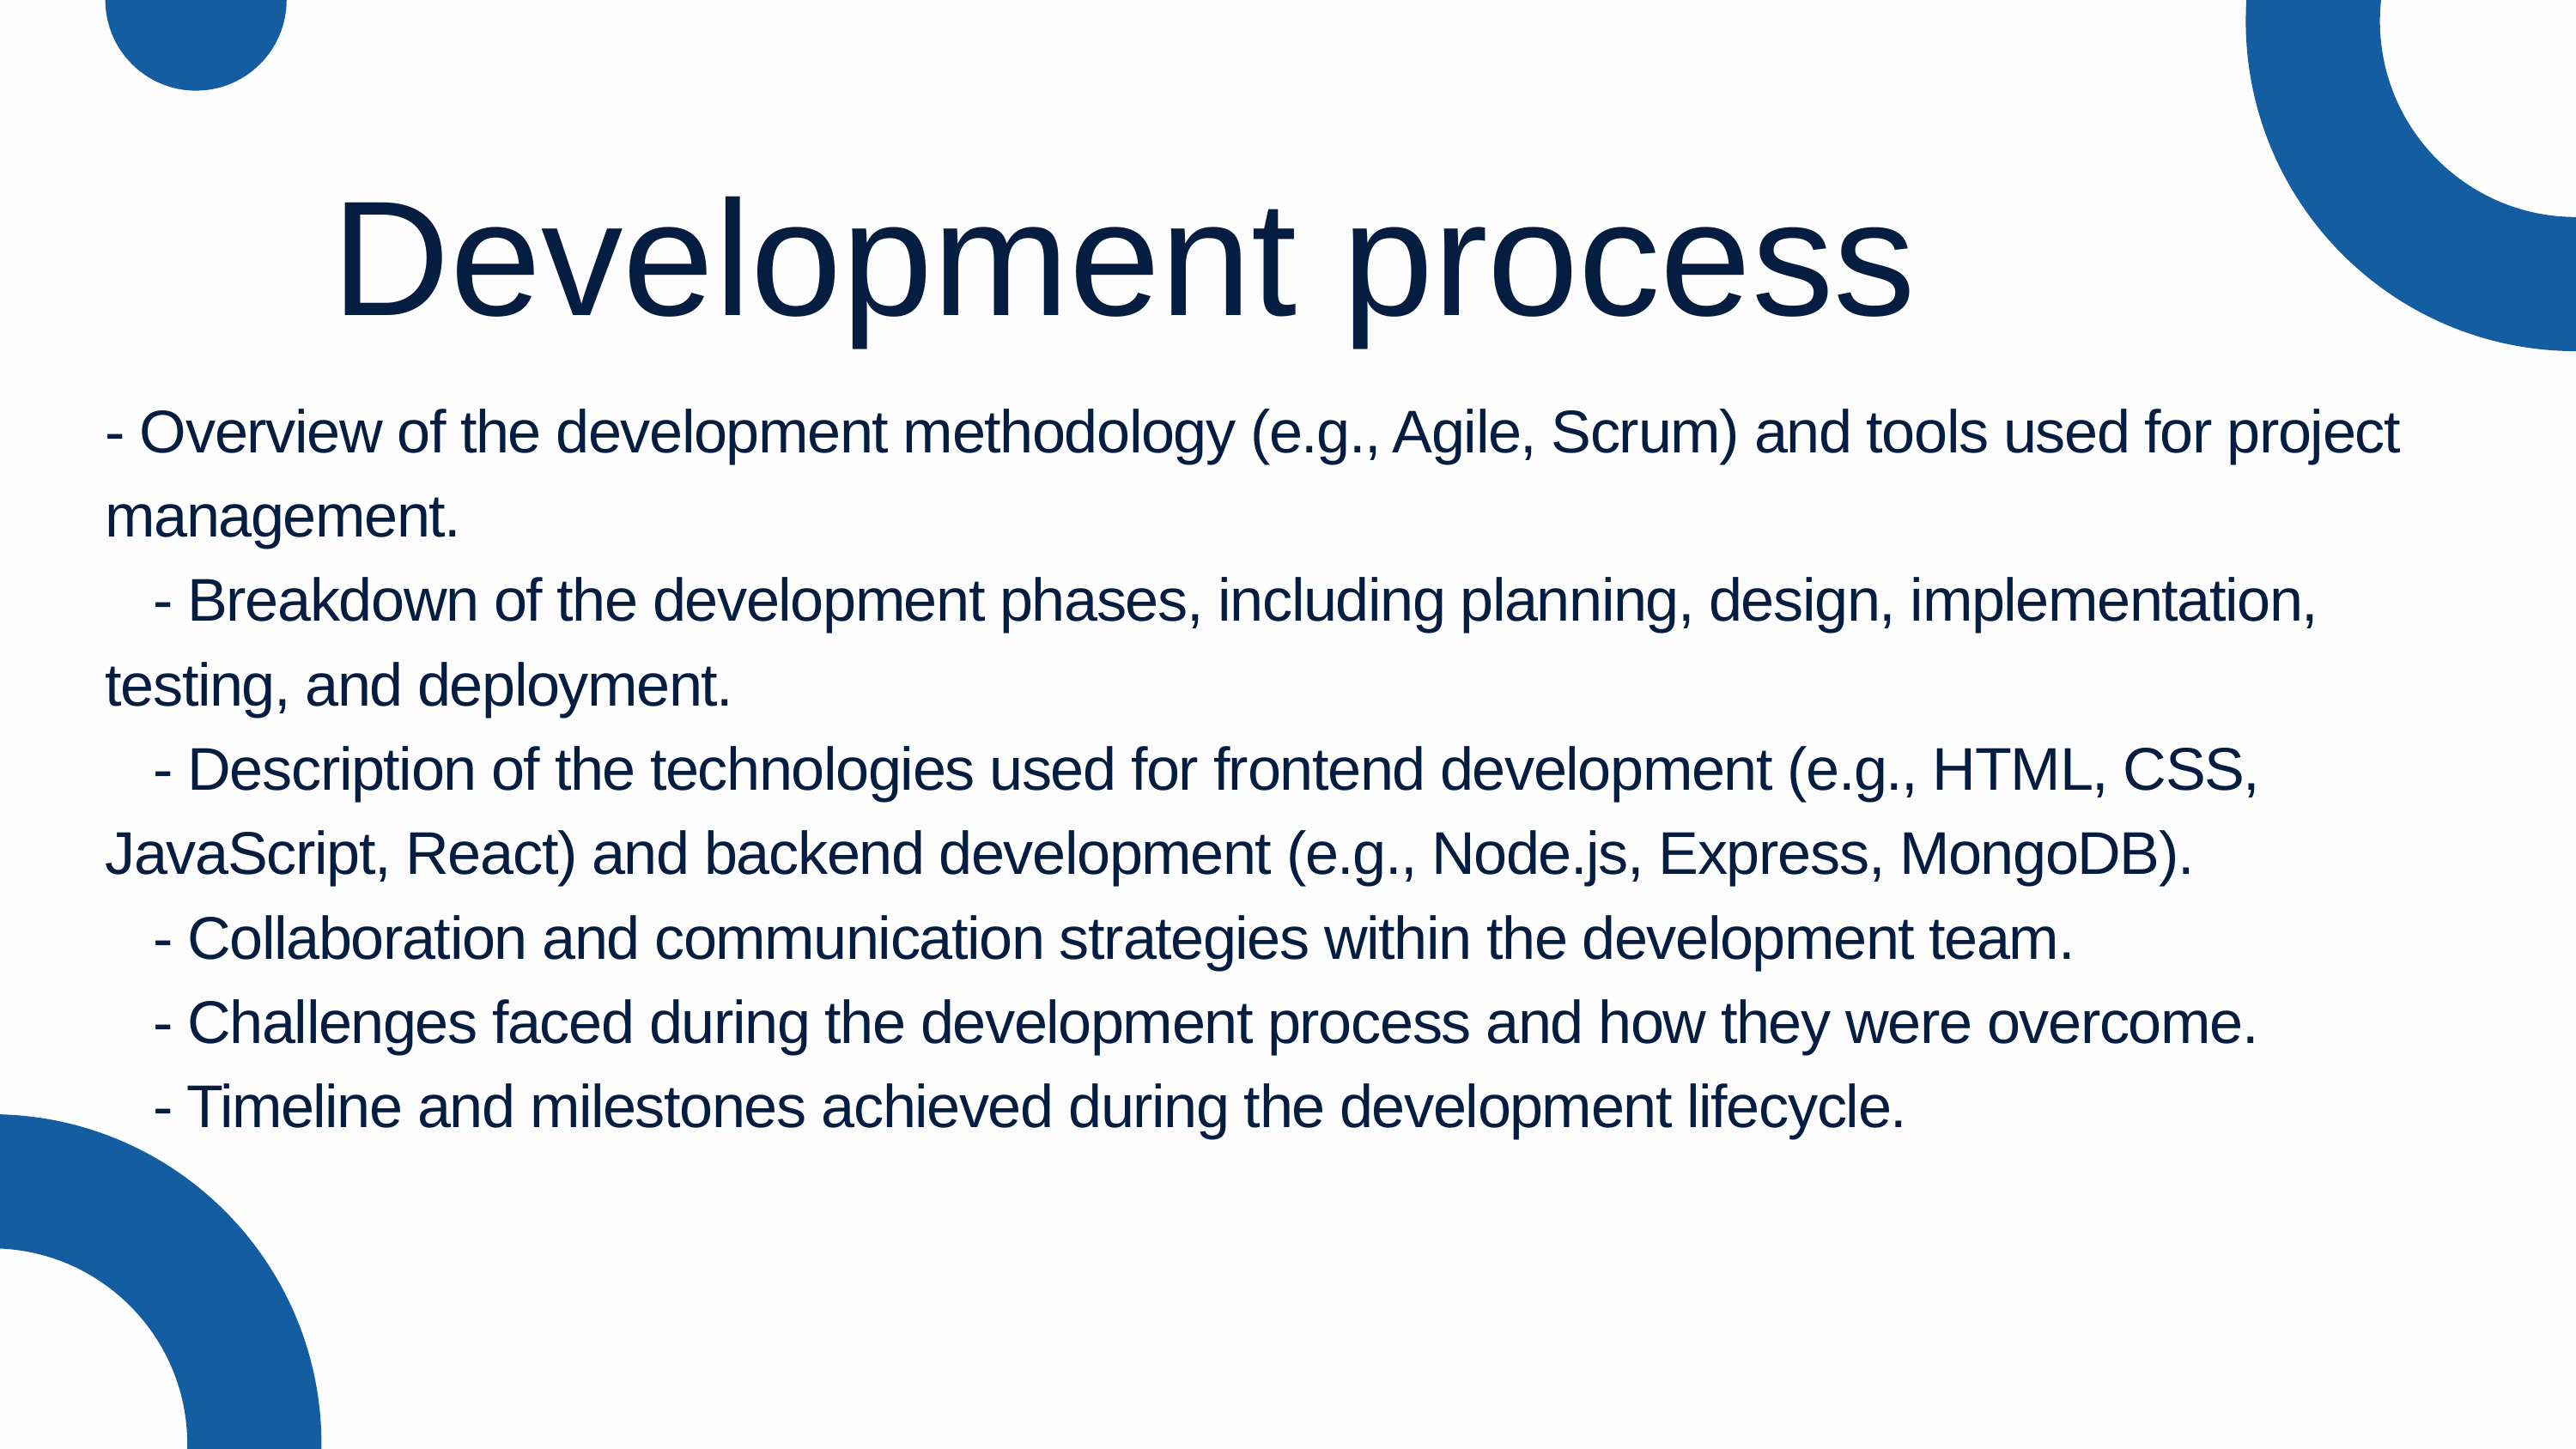

Development process
- Overview of the development methodology (e.g., Agile, Scrum) and tools used for project management.
   - Breakdown of the development phases, including planning, design, implementation, testing, and deployment.
   - Description of the technologies used for frontend development (e.g., HTML, CSS, JavaScript, React) and backend development (e.g., Node.js, Express, MongoDB).
   - Collaboration and communication strategies within the development team.
   - Challenges faced during the development process and how they were overcome.
   - Timeline and milestones achieved during the development lifecycle.